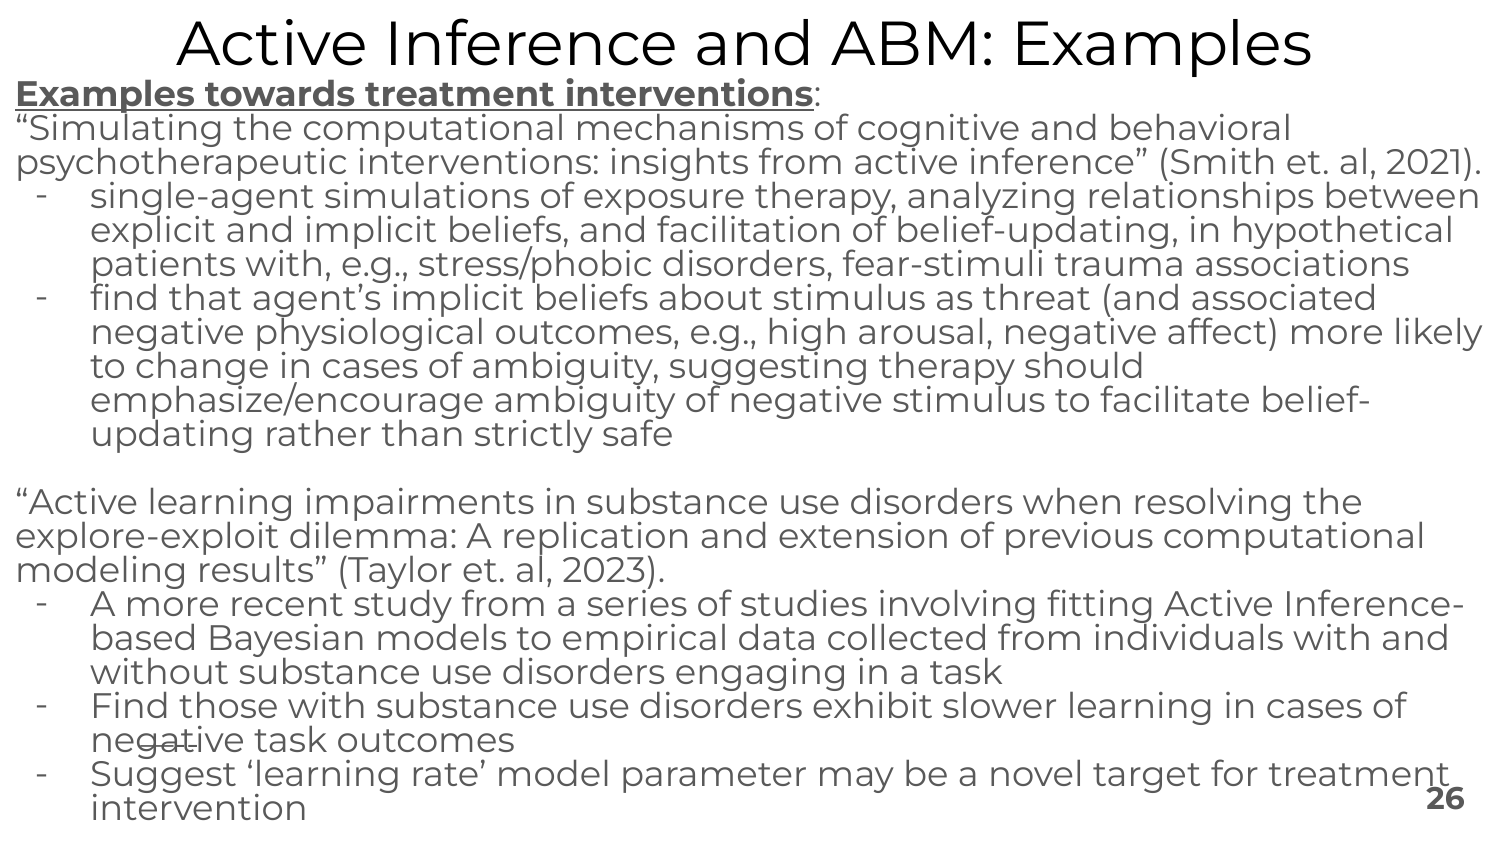

# Active Inference and ABM: Examples
Examples towards treatment interventions:
“Simulating the computational mechanisms of cognitive and behavioral psychotherapeutic interventions: insights from active inference” (Smith et. al, 2021).
single-agent simulations of exposure therapy, analyzing relationships between explicit and implicit beliefs, and facilitation of belief-updating, in hypothetical patients with, e.g., stress/phobic disorders, fear-stimuli trauma associations
find that agent’s implicit beliefs about stimulus as threat (and associated negative physiological outcomes, e.g., high arousal, negative affect) more likely to change in cases of ambiguity, suggesting therapy should emphasize/encourage ambiguity of negative stimulus to facilitate belief-updating rather than strictly safe

“Active learning impairments in substance use disorders when resolving the explore-exploit dilemma: A replication and extension of previous computational modeling results” (Taylor et. al, 2023).
A more recent study from a series of studies involving fitting Active Inference-based Bayesian models to empirical data collected from individuals with and without substance use disorders engaging in a task
Find those with substance use disorders exhibit slower learning in cases of negative task outcomes
Suggest ‘learning rate’ model parameter may be a novel target for treatment intervention
—--
26